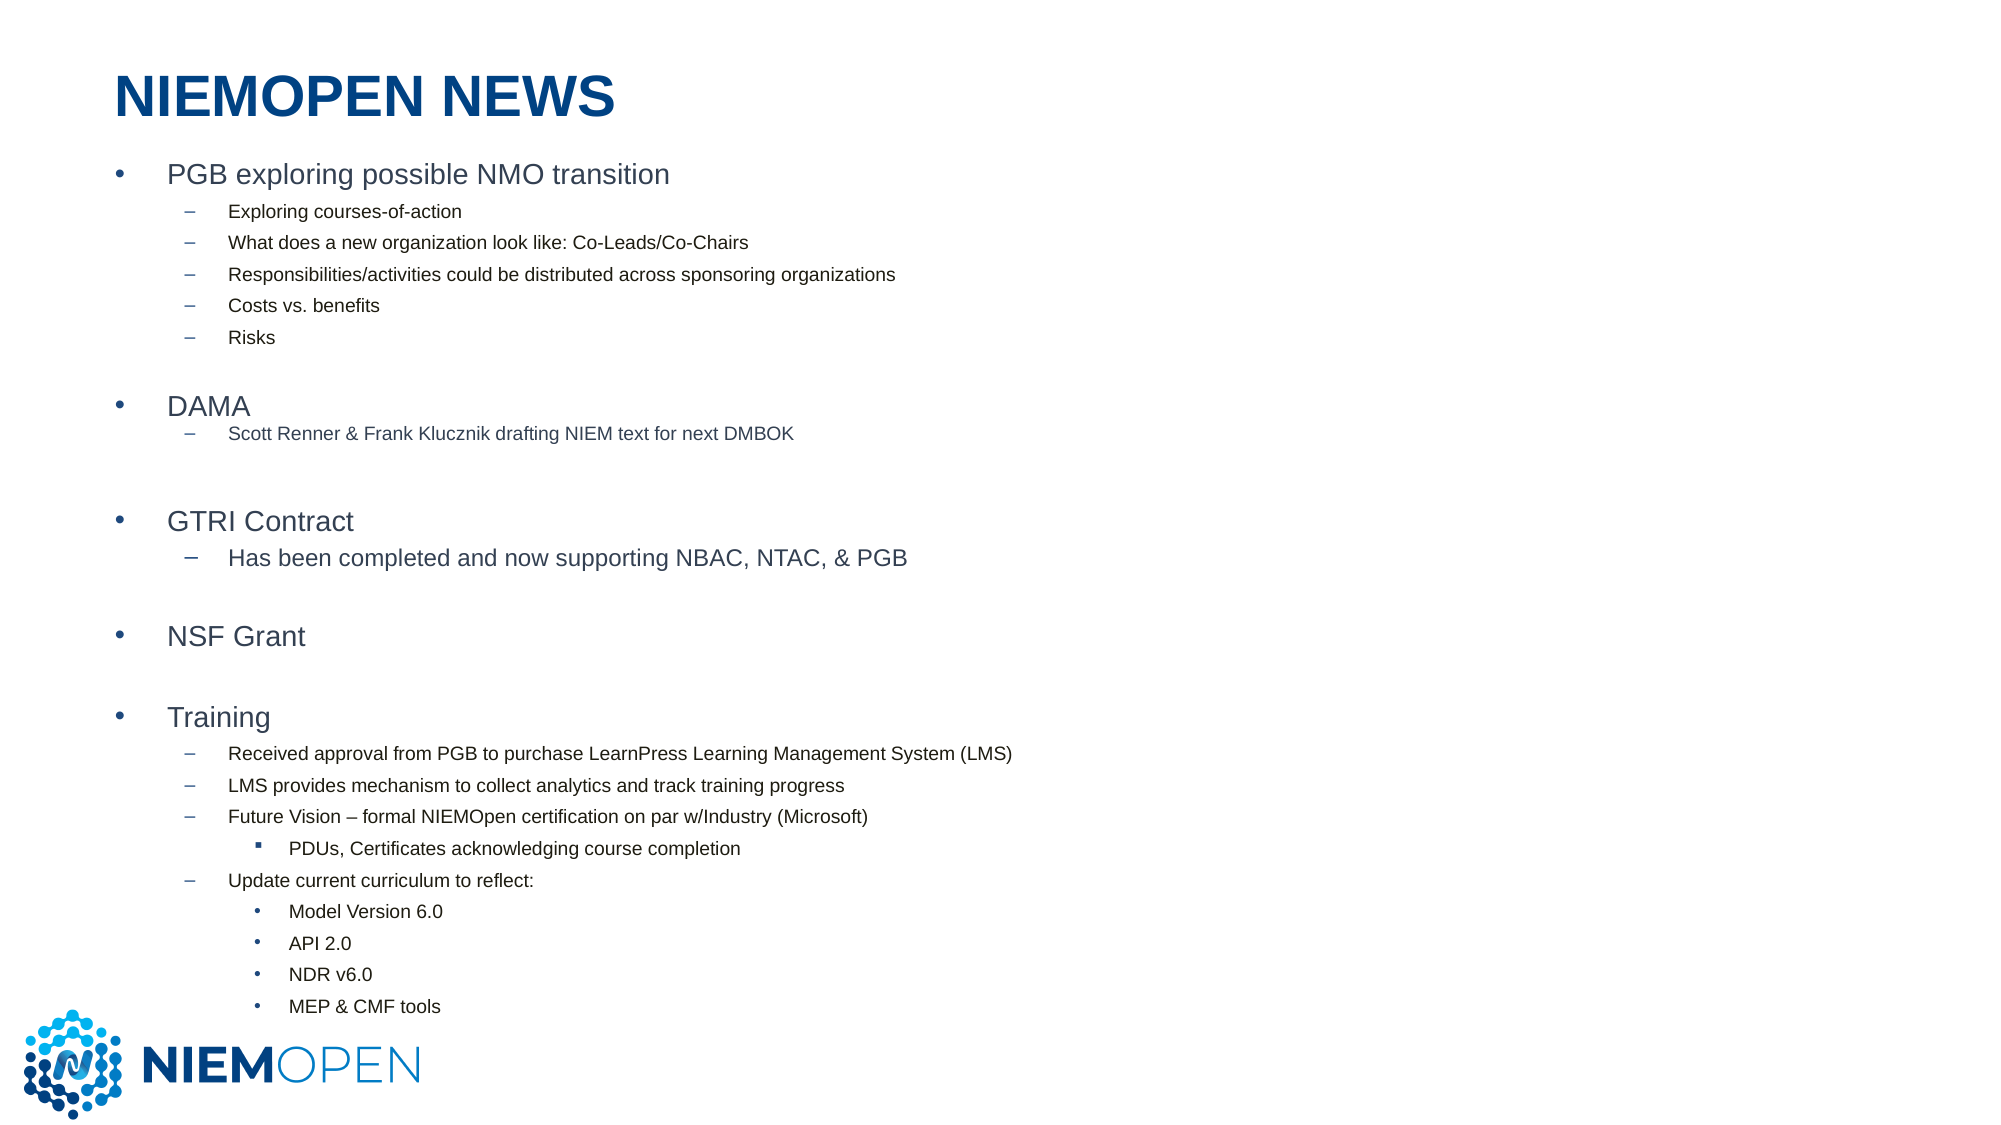

# Niemopen news
PGB exploring possible NMO transition
Exploring courses-of-action
What does a new organization look like: Co-Leads/Co-Chairs
Responsibilities/activities could be distributed across sponsoring organizations
Costs vs. benefits
Risks

DAMA
Scott Renner & Frank Klucznik drafting NIEM text for next DMBOK

GTRI Contract
Has been completed and now supporting NBAC, NTAC, & PGB

NSF Grant

Training
Received approval from PGB to purchase LearnPress Learning Management System (LMS)
LMS provides mechanism to collect analytics and track training progress
Future Vision – formal NIEMOpen certification on par w/Industry (Microsoft)
PDUs, Certificates acknowledging course completion
Update current curriculum to reflect:
Model Version 6.0
API 2.0
NDR v6.0
MEP & CMF tools